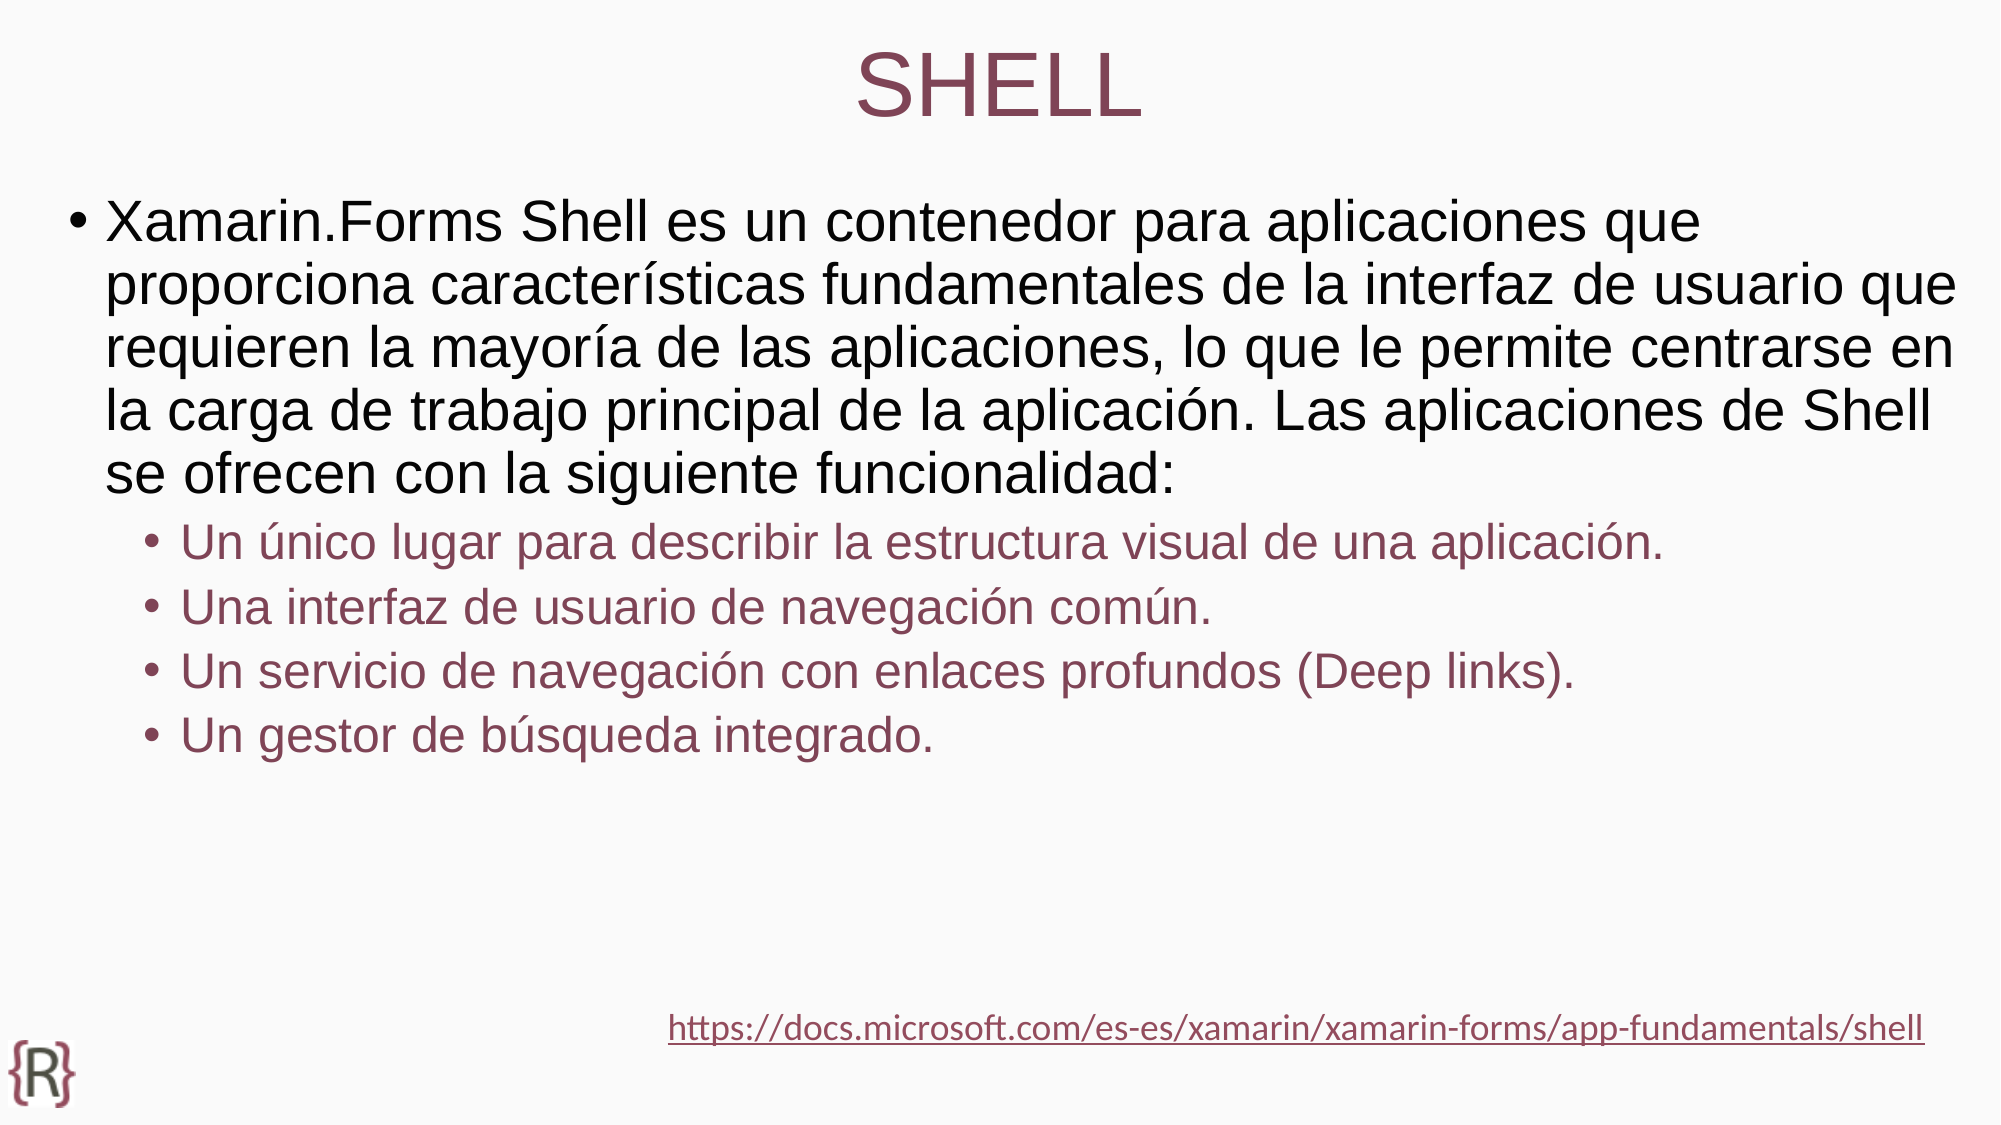

# SHELL
Xamarin.Forms Shell es un contenedor para aplicaciones que proporciona características fundamentales de la interfaz de usuario que requieren la mayoría de las aplicaciones, lo que le permite centrarse en la carga de trabajo principal de la aplicación. Las aplicaciones de Shell se ofrecen con la siguiente funcionalidad:
Un único lugar para describir la estructura visual de una aplicación.
Una interfaz de usuario de navegación común.
Un servicio de navegación con enlaces profundos (Deep links).
Un gestor de búsqueda integrado.

https://docs.microsoft.com/es-es/xamarin/xamarin-forms/app-fundamentals/shell